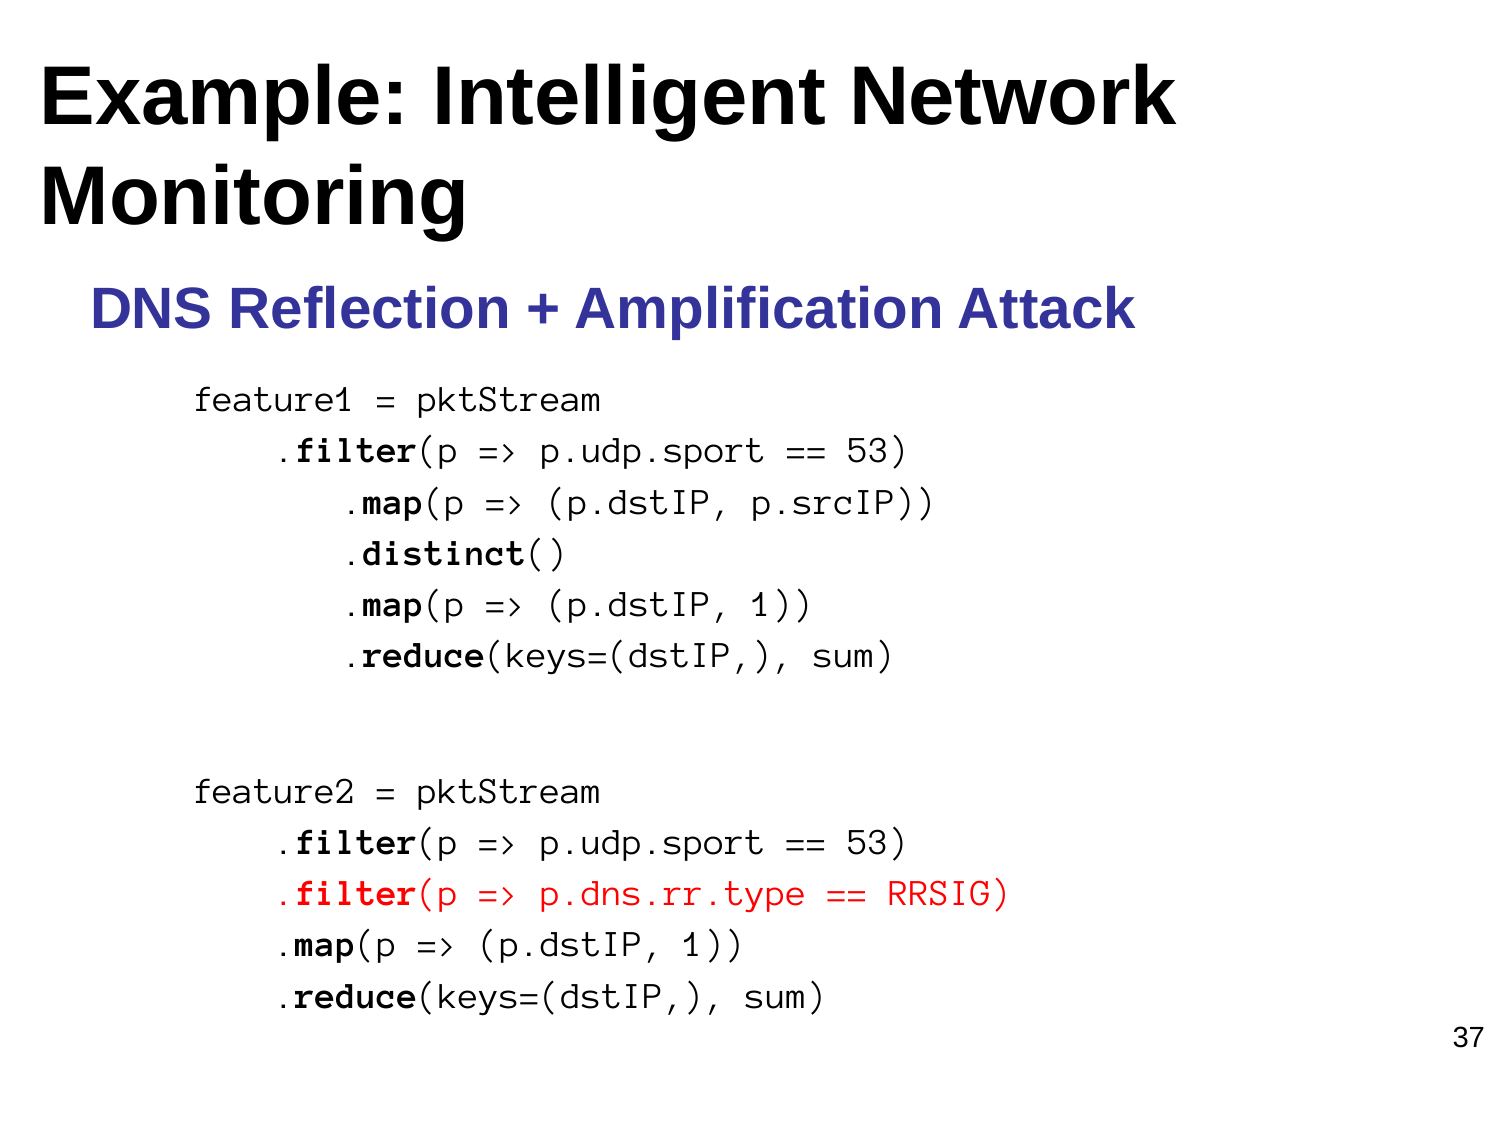

# Example: Intelligent Network Monitoring
DNS Reflection + Amplification Attack
feature1 = pktStream
    .filter(p => p.udp.sport == 53)
	.map(p => (p.dstIP, p.srcIP))
	.distinct()
	.map(p => (p.dstIP, 1))
	.reduce(keys=(dstIP,), sum)
feature2 = pktStream
    .filter(p => p.udp.sport == 53)
    .filter(p => p.dns.rr.type == RRSIG)
    .map(p => (p.dstIP, 1))
    .reduce(keys=(dstIP,), sum)
37